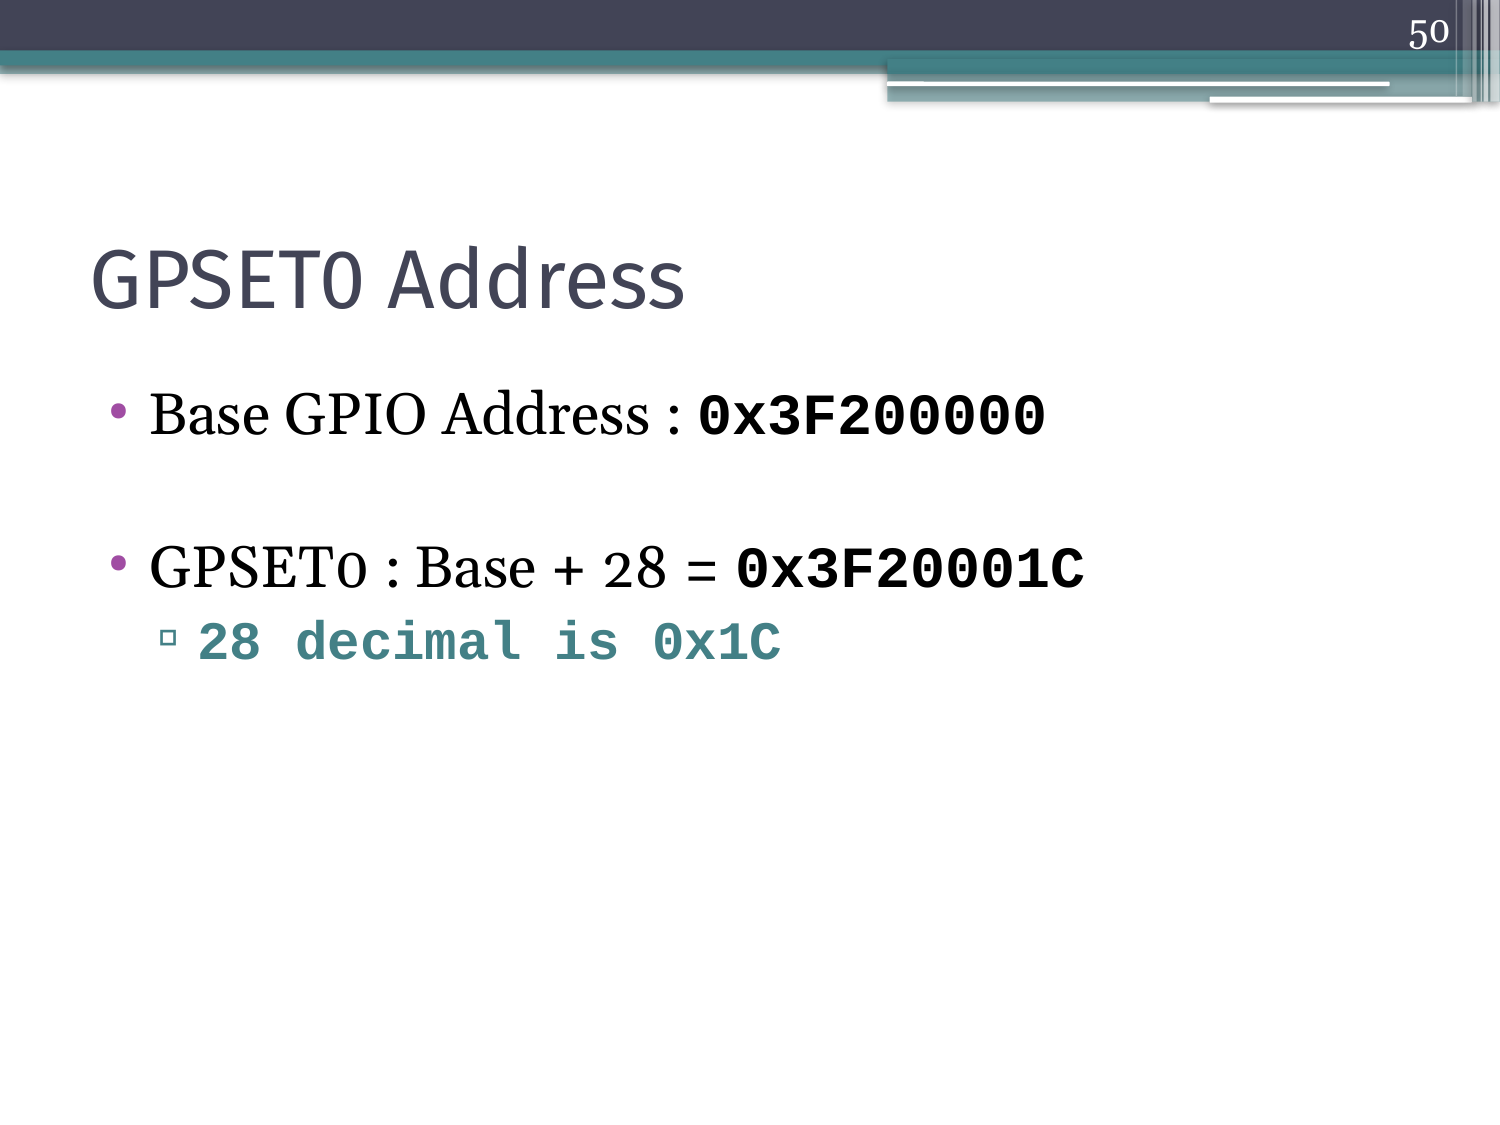

50
# GPSET0 Address
Base GPIO Address : 0x3F200000

GPSET0 : Base + 28 = 0x3F20001C
28 decimal is 0x1C